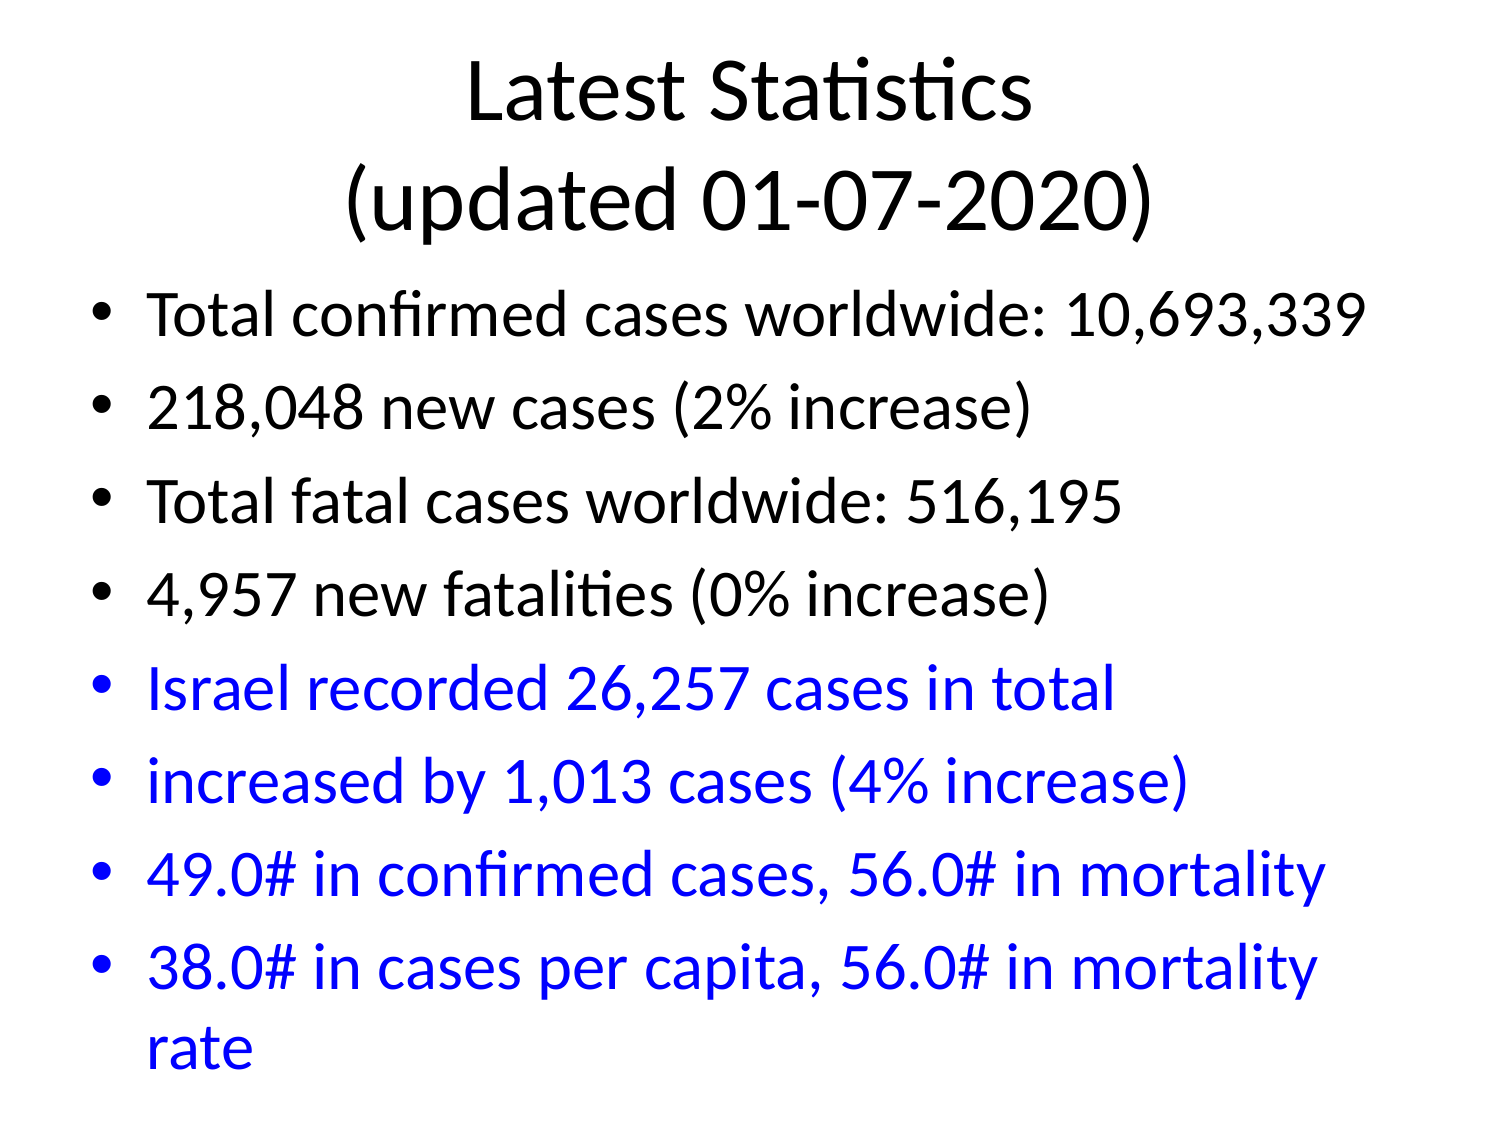

# Latest Statistics
(updated 01-07-2020)
Total confirmed cases worldwide: 10,693,339
218,048 new cases (2% increase)
Total fatal cases worldwide: 516,195
4,957 new fatalities (0% increase)
Israel recorded 26,257 cases in total
increased by 1,013 cases (4% increase)
49.0# in confirmed cases, 56.0# in mortality
38.0# in cases per capita, 56.0# in mortality rate